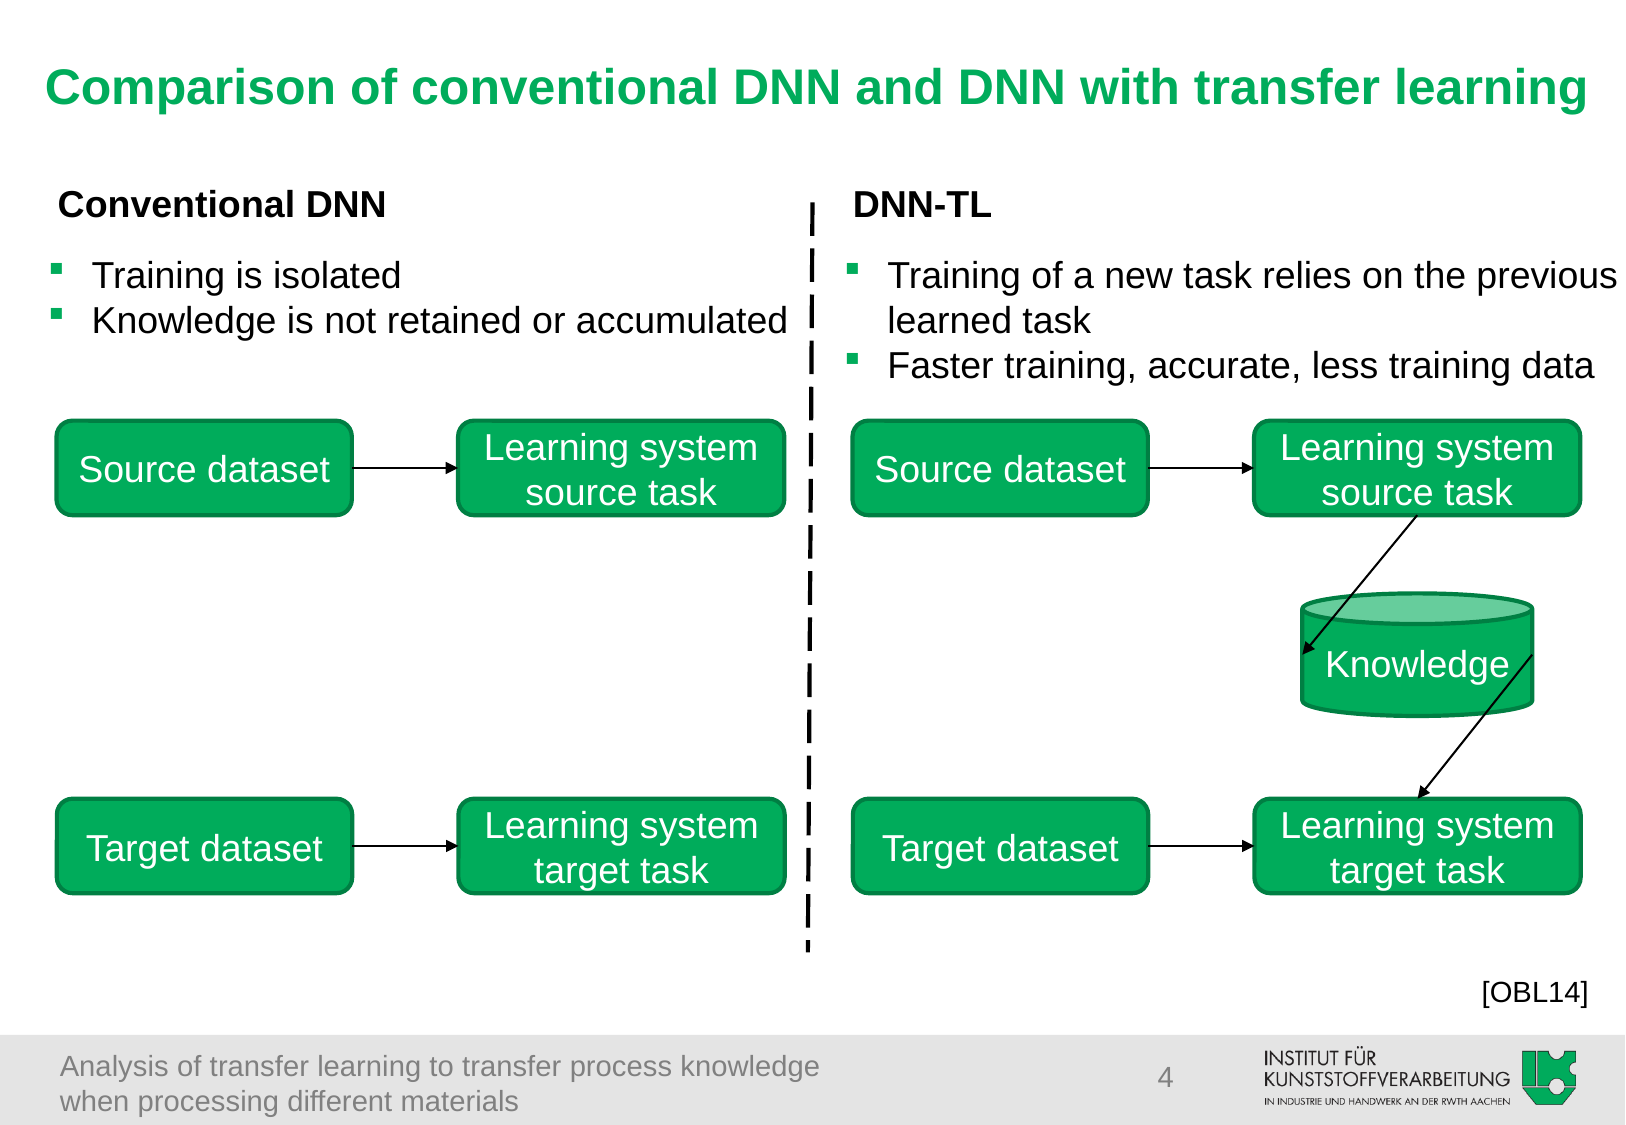

# Comparison of conventional DNN and DNN with transfer learning
Conventional DNN
DNN-TL
Training is isolated
Knowledge is not retained or accumulated
Training of a new task relies on the previous learned task
Faster training, accurate, less training data
Source dataset
Learning system
source task
Source dataset
Learning system
source task
Knowledge
Target dataset
Learning system
target task
Target dataset
Learning system
target task
[OBL14]
4